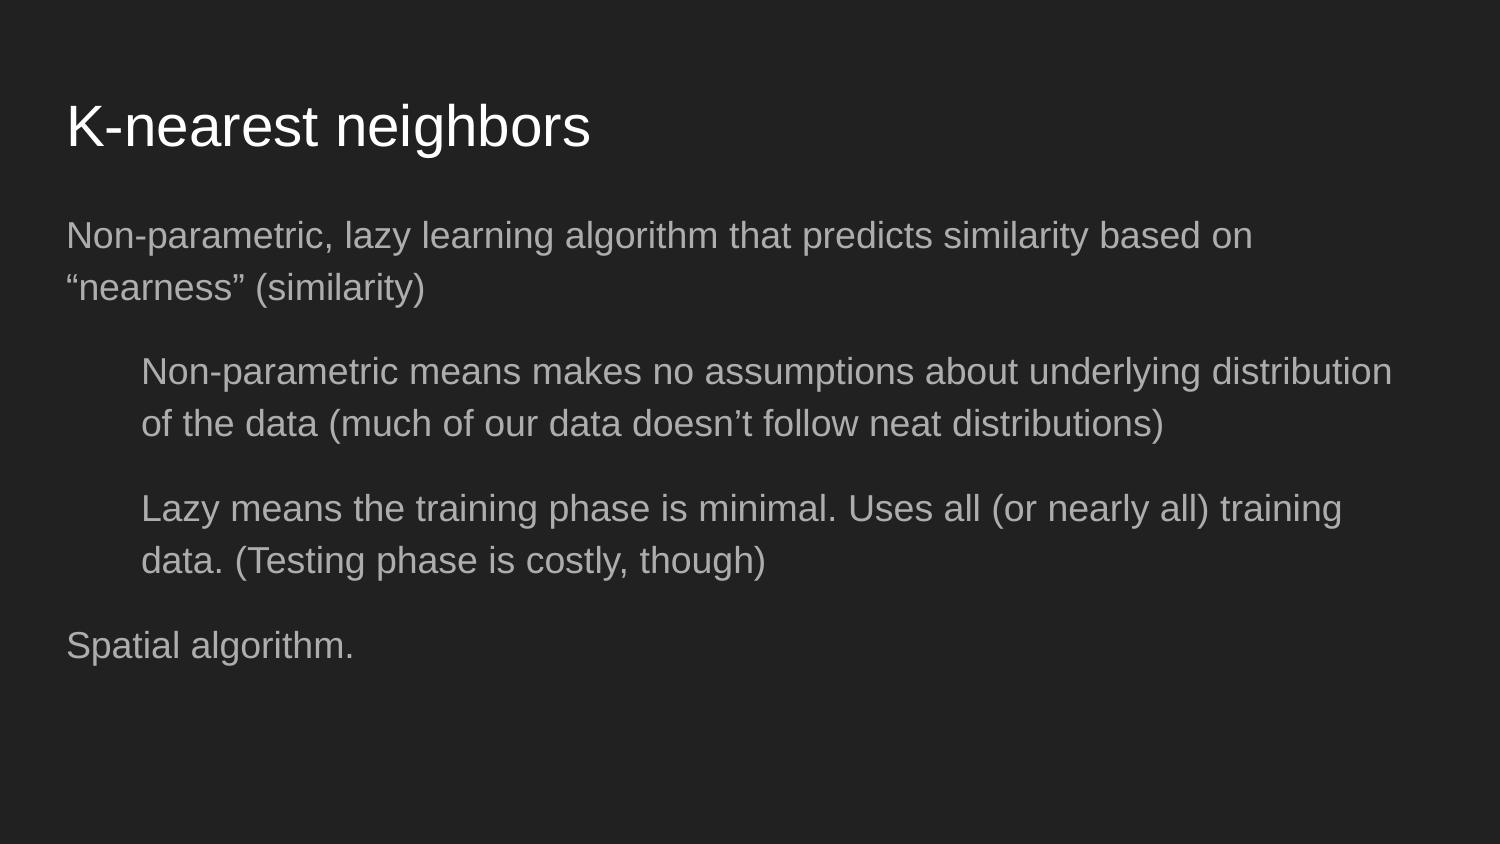

# K-nearest neighbors
Non-parametric, lazy learning algorithm that predicts similarity based on “nearness” (similarity)
Non-parametric means makes no assumptions about underlying distribution of the data (much of our data doesn’t follow neat distributions)
Lazy means the training phase is minimal. Uses all (or nearly all) training data. (Testing phase is costly, though)
Spatial algorithm.